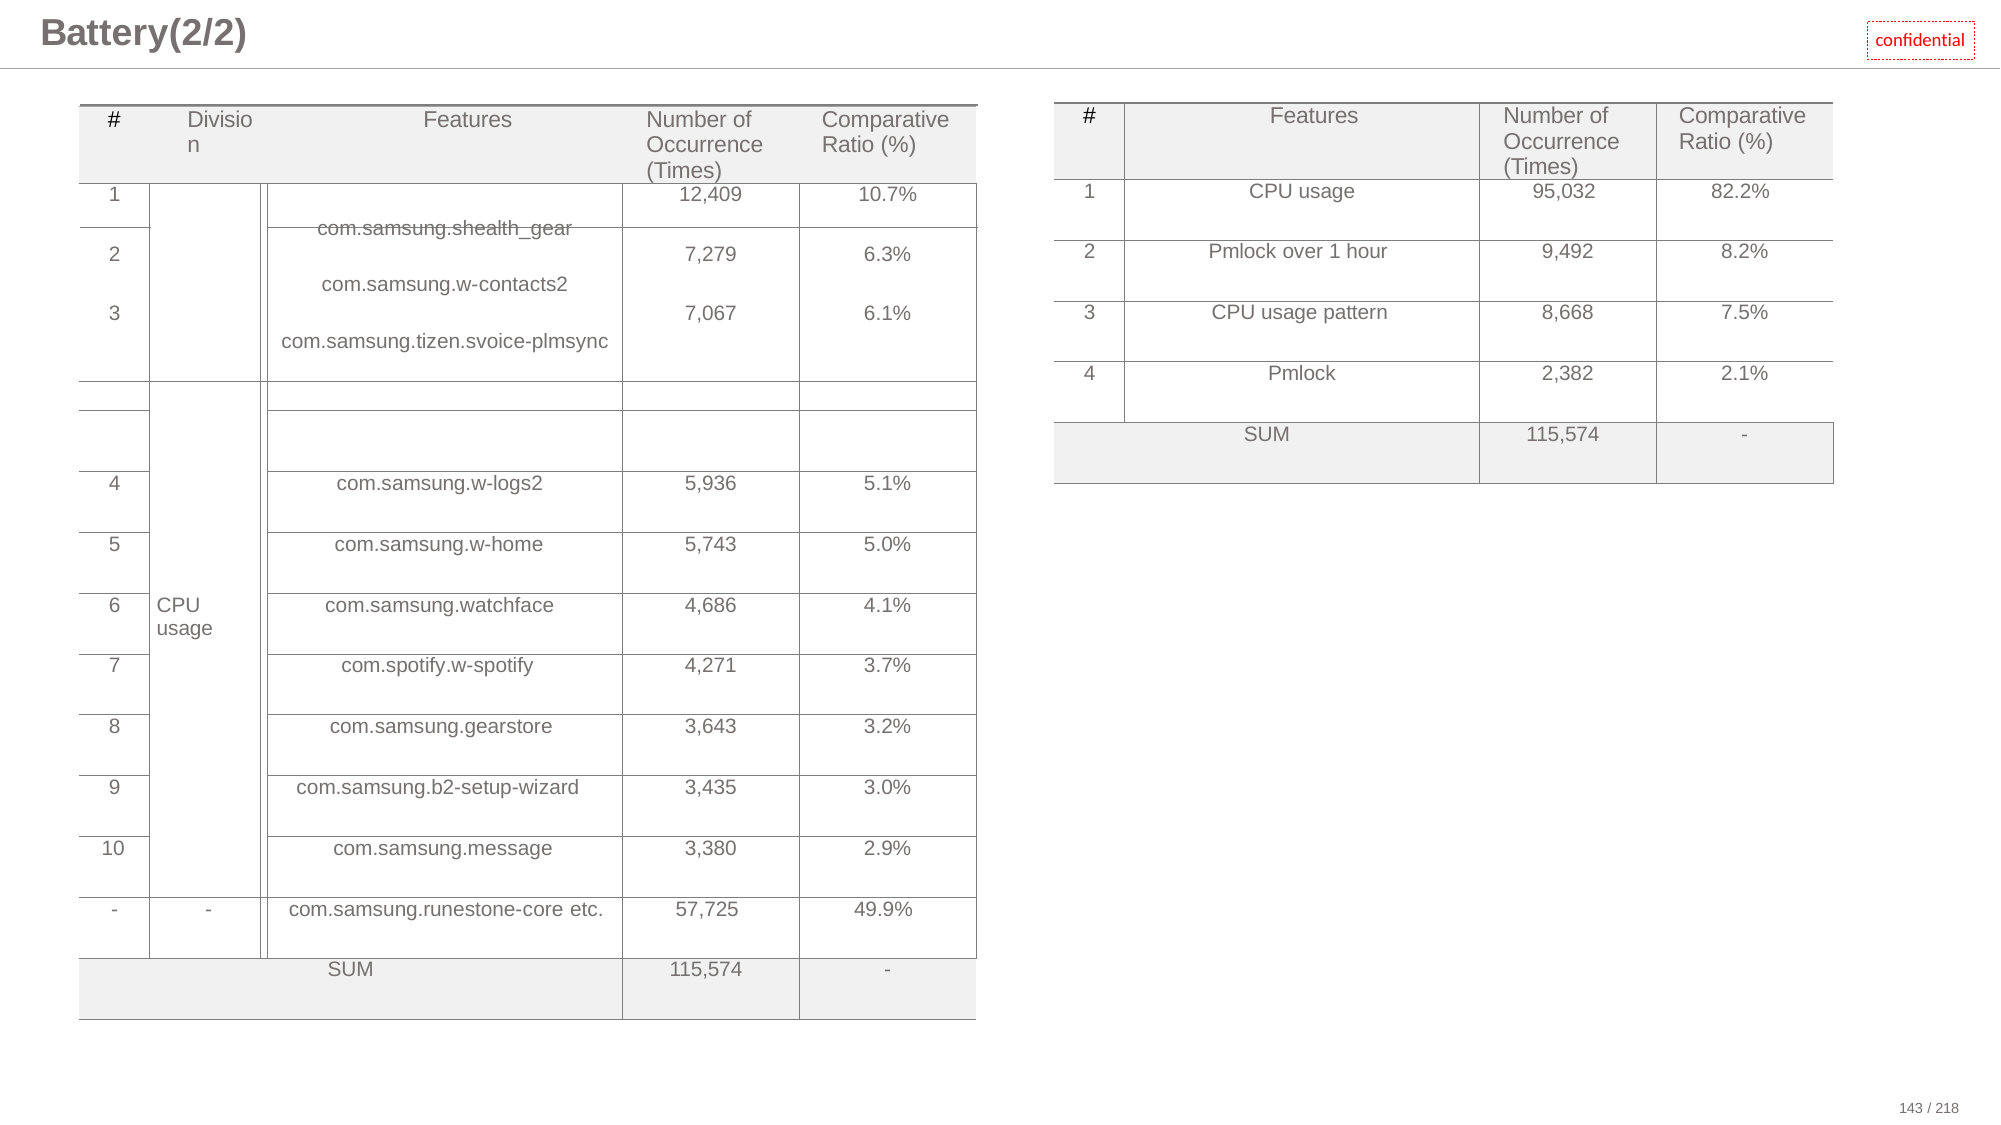

# Battery(2/2)
confidential
| # | Features | Number of Occurrence (Times) | Comparative Ratio (%) |
| --- | --- | --- | --- |
| 1 | CPU usage | 95,032 | 82.2% |
| 2 | Pmlock over 1 hour | 9,492 | 8.2% |
| 3 | CPU usage pattern | 8,668 | 7.5% |
| 4 | Pmlock | 2,382 | 2.1% |
| SUM |  | 115,574 | - |

| # | Division |  |  | Features | Number of Occurrence (Times) | Comparative Ratio (%) |
| --- | --- | --- | --- | --- | --- | --- |
| 1 2 3 |  |  | com.samsung.shealth\_gear com.samsung.w-contacts2 com.samsung.tizen.svoice-plmsync |  | 12,409 7,279 7,067 | 10.7% 6.3% 6.1% |
|  |  |  |  |  |  |  |
|  |  |  |  |  |  |  |
| 4 |  |  | com.samsung.w-logs2 |  | 5,936 | 5.1% |
| 5 |  |  | com.samsung.w-home |  | 5,743 | 5.0% |
| 6 | CPU usage |  | com.samsung.watchface |  | 4,686 | 4.1% |
| 7 |  |  | com.spotify.w-spotify |  | 4,271 | 3.7% |
| 8 |  |  | com.samsung.gearstore |  | 3,643 | 3.2% |
| 9 |  |  | com.samsung.b2-setup-wizard |  | 3,435 | 3.0% |
| 10 |  |  | com.samsung.message |  | 3,380 | 2.9% |
| - | - |  | com.samsung.runestone-core etc. |  | 57,725 | 49.9% |
|  |  |  | SUM |  | 115,574 | - |

143 / 218